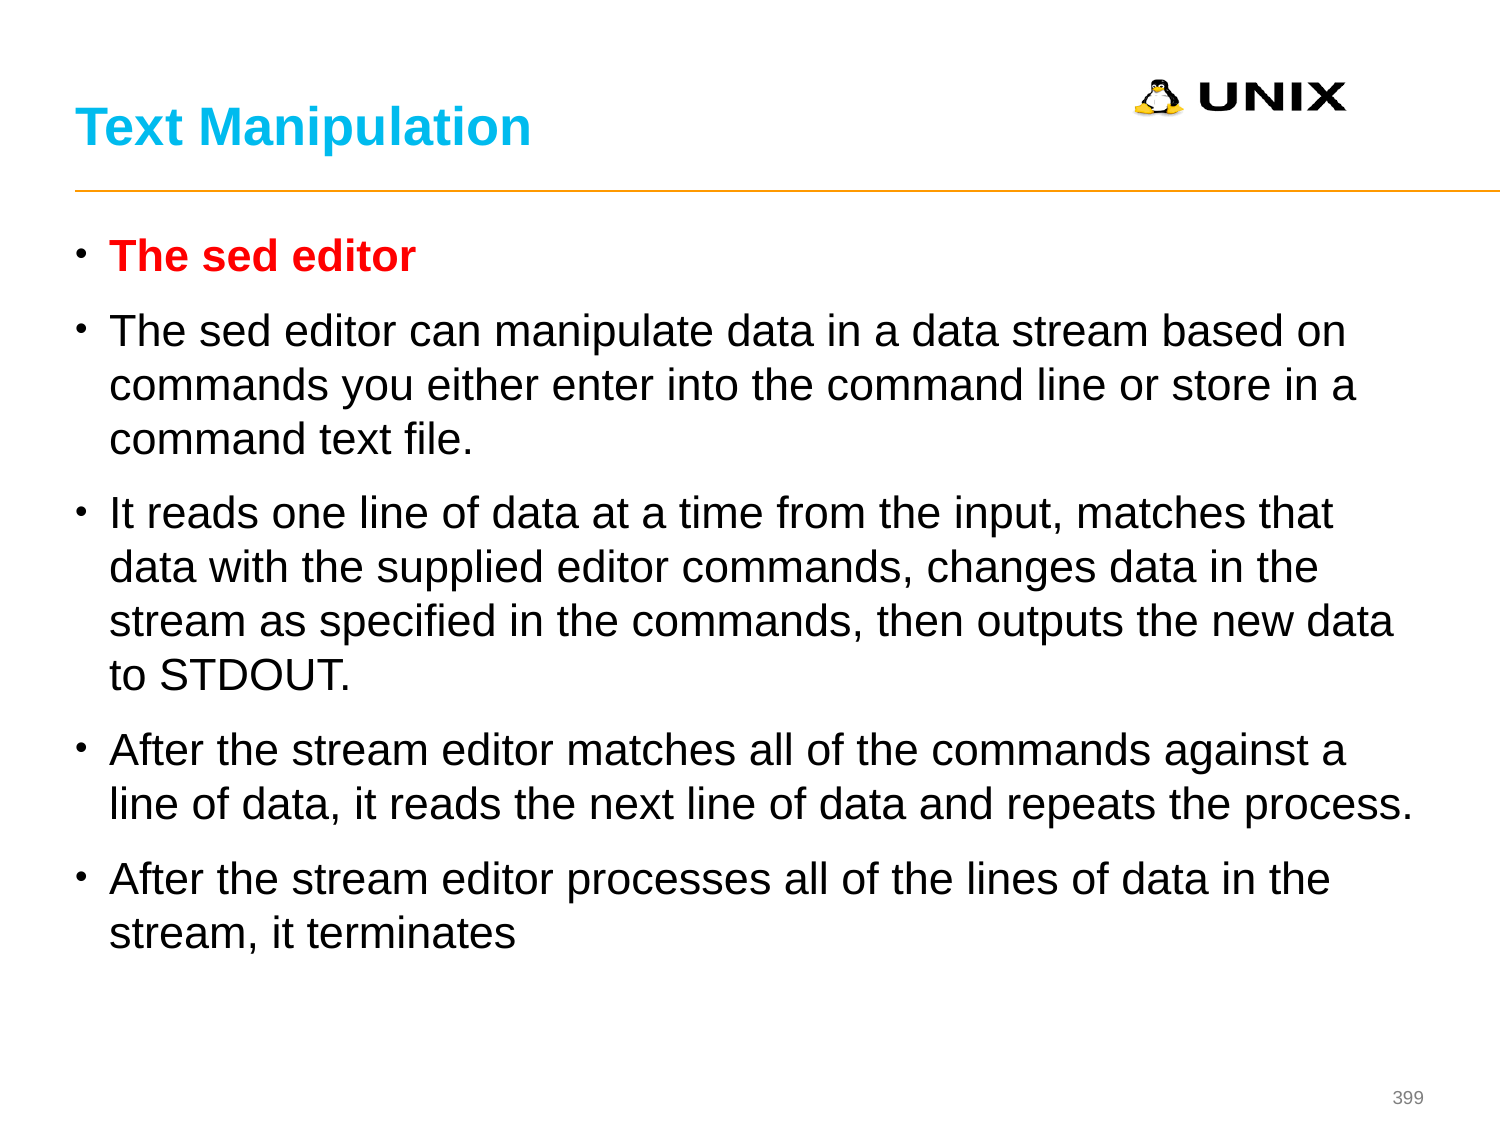

# Text Manipulation
The sed editor
The sed editor can manipulate data in a data stream based on commands you either enter into the command line or store in a command text file.
It reads one line of data at a time from the input, matches that data with the supplied editor commands, changes data in the stream as specified in the commands, then outputs the new data to STDOUT.
After the stream editor matches all of the commands against a line of data, it reads the next line of data and repeats the process.
After the stream editor processes all of the lines of data in the stream, it terminates